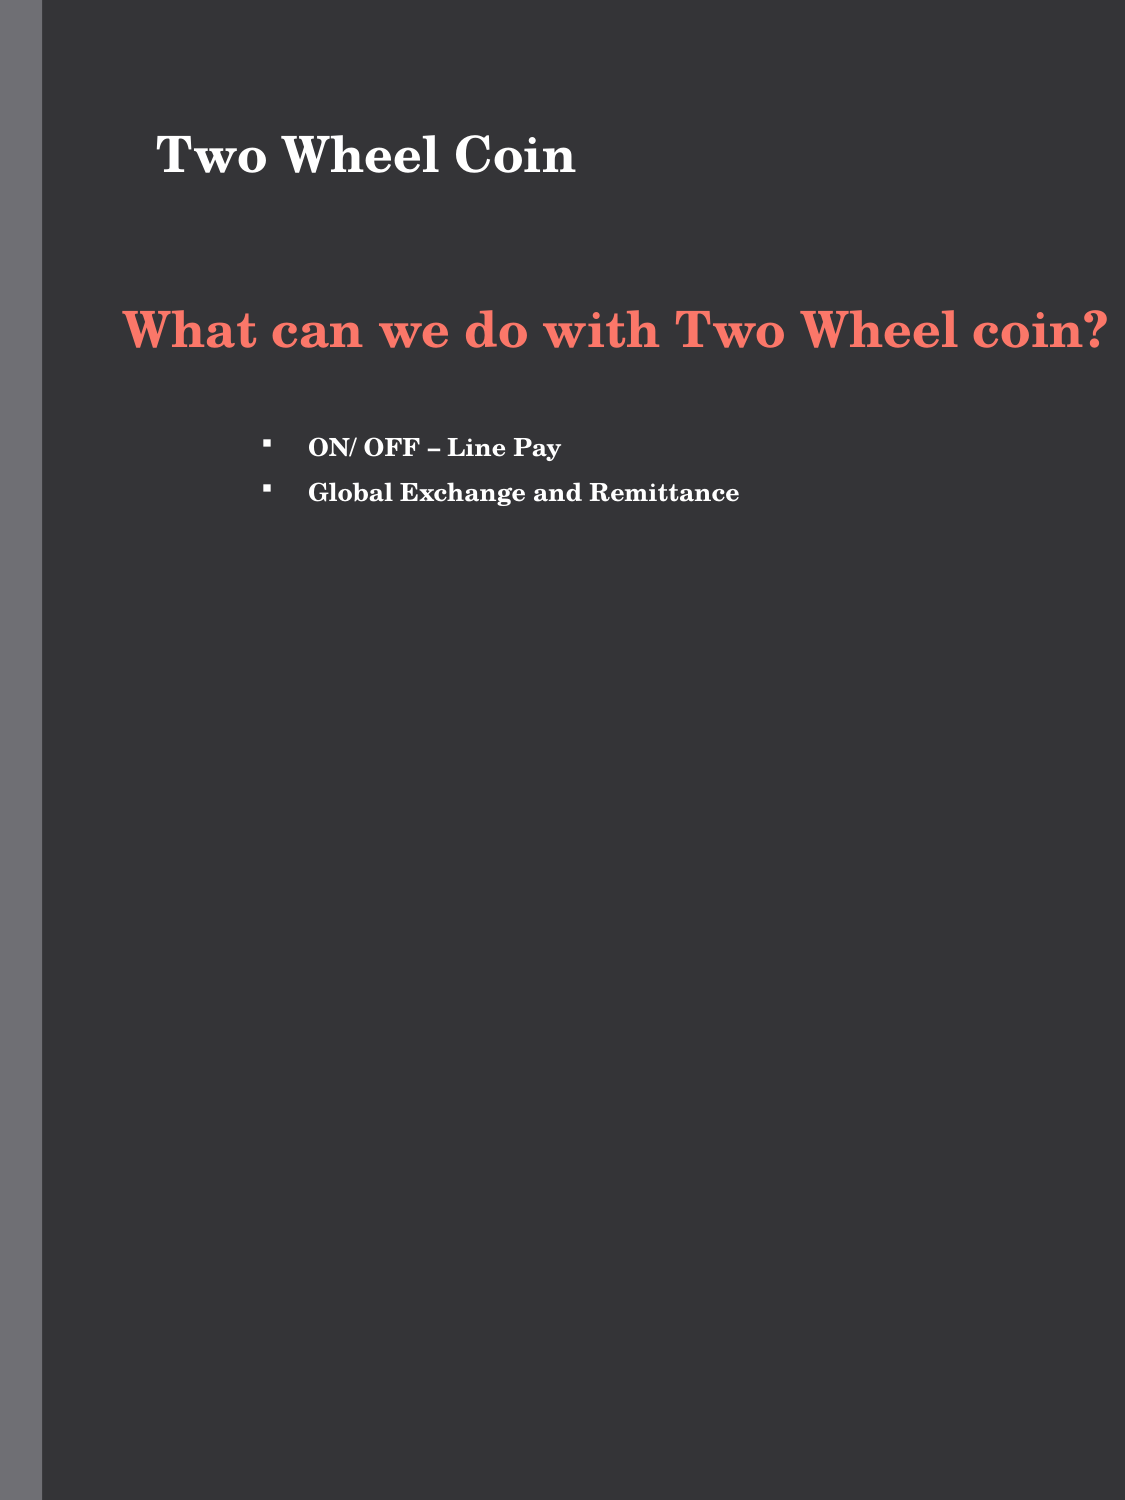

Two Wheel Coin
What can we do with Two Wheel coin?
ON/ OFF – Line Pay
Global Exchange and Remittance